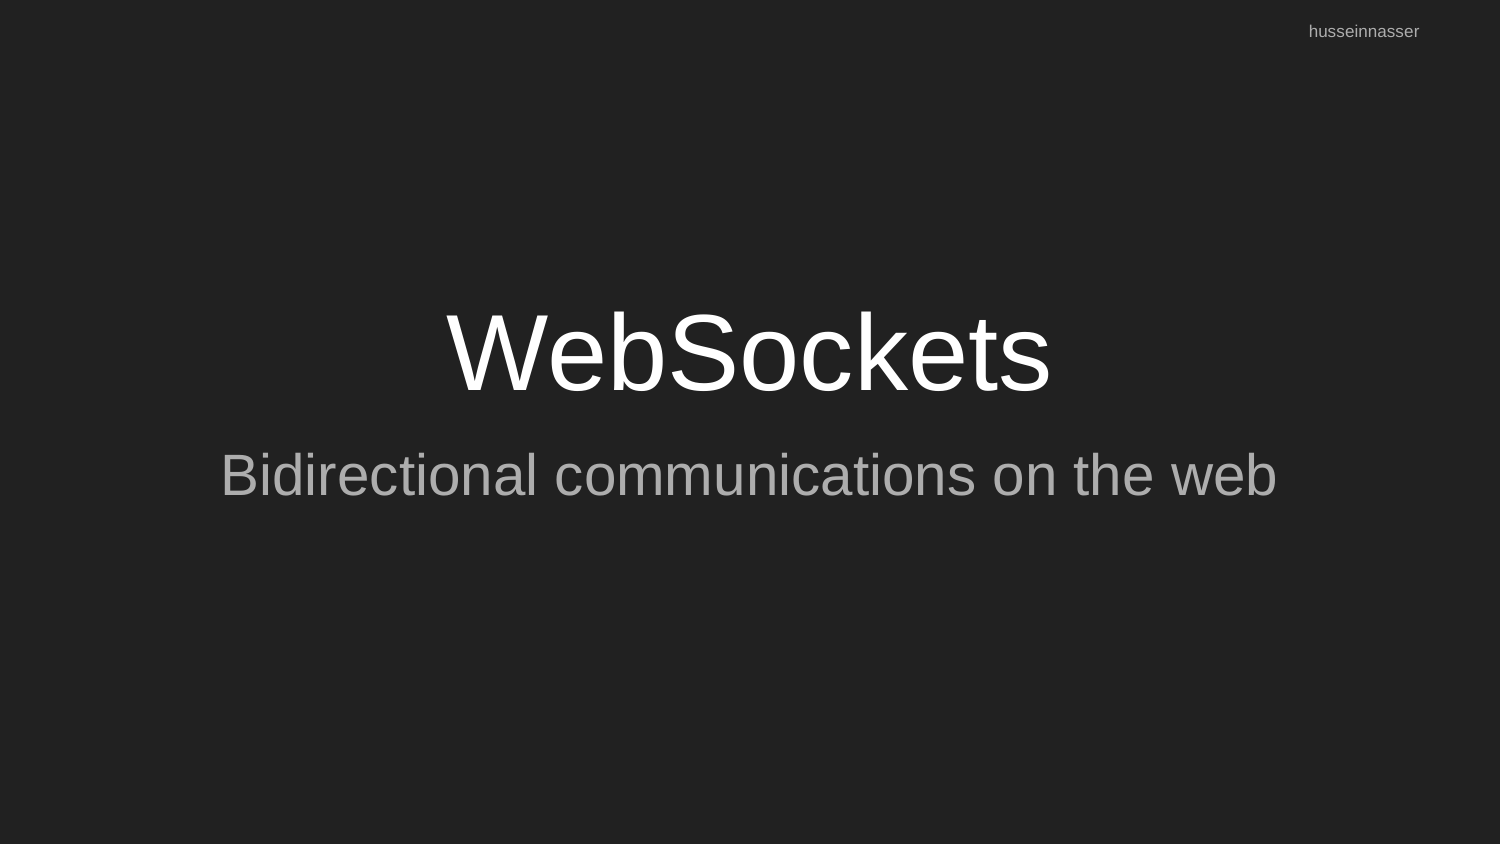

husseinnasser
# WebSockets
Bidirectional communications on the web